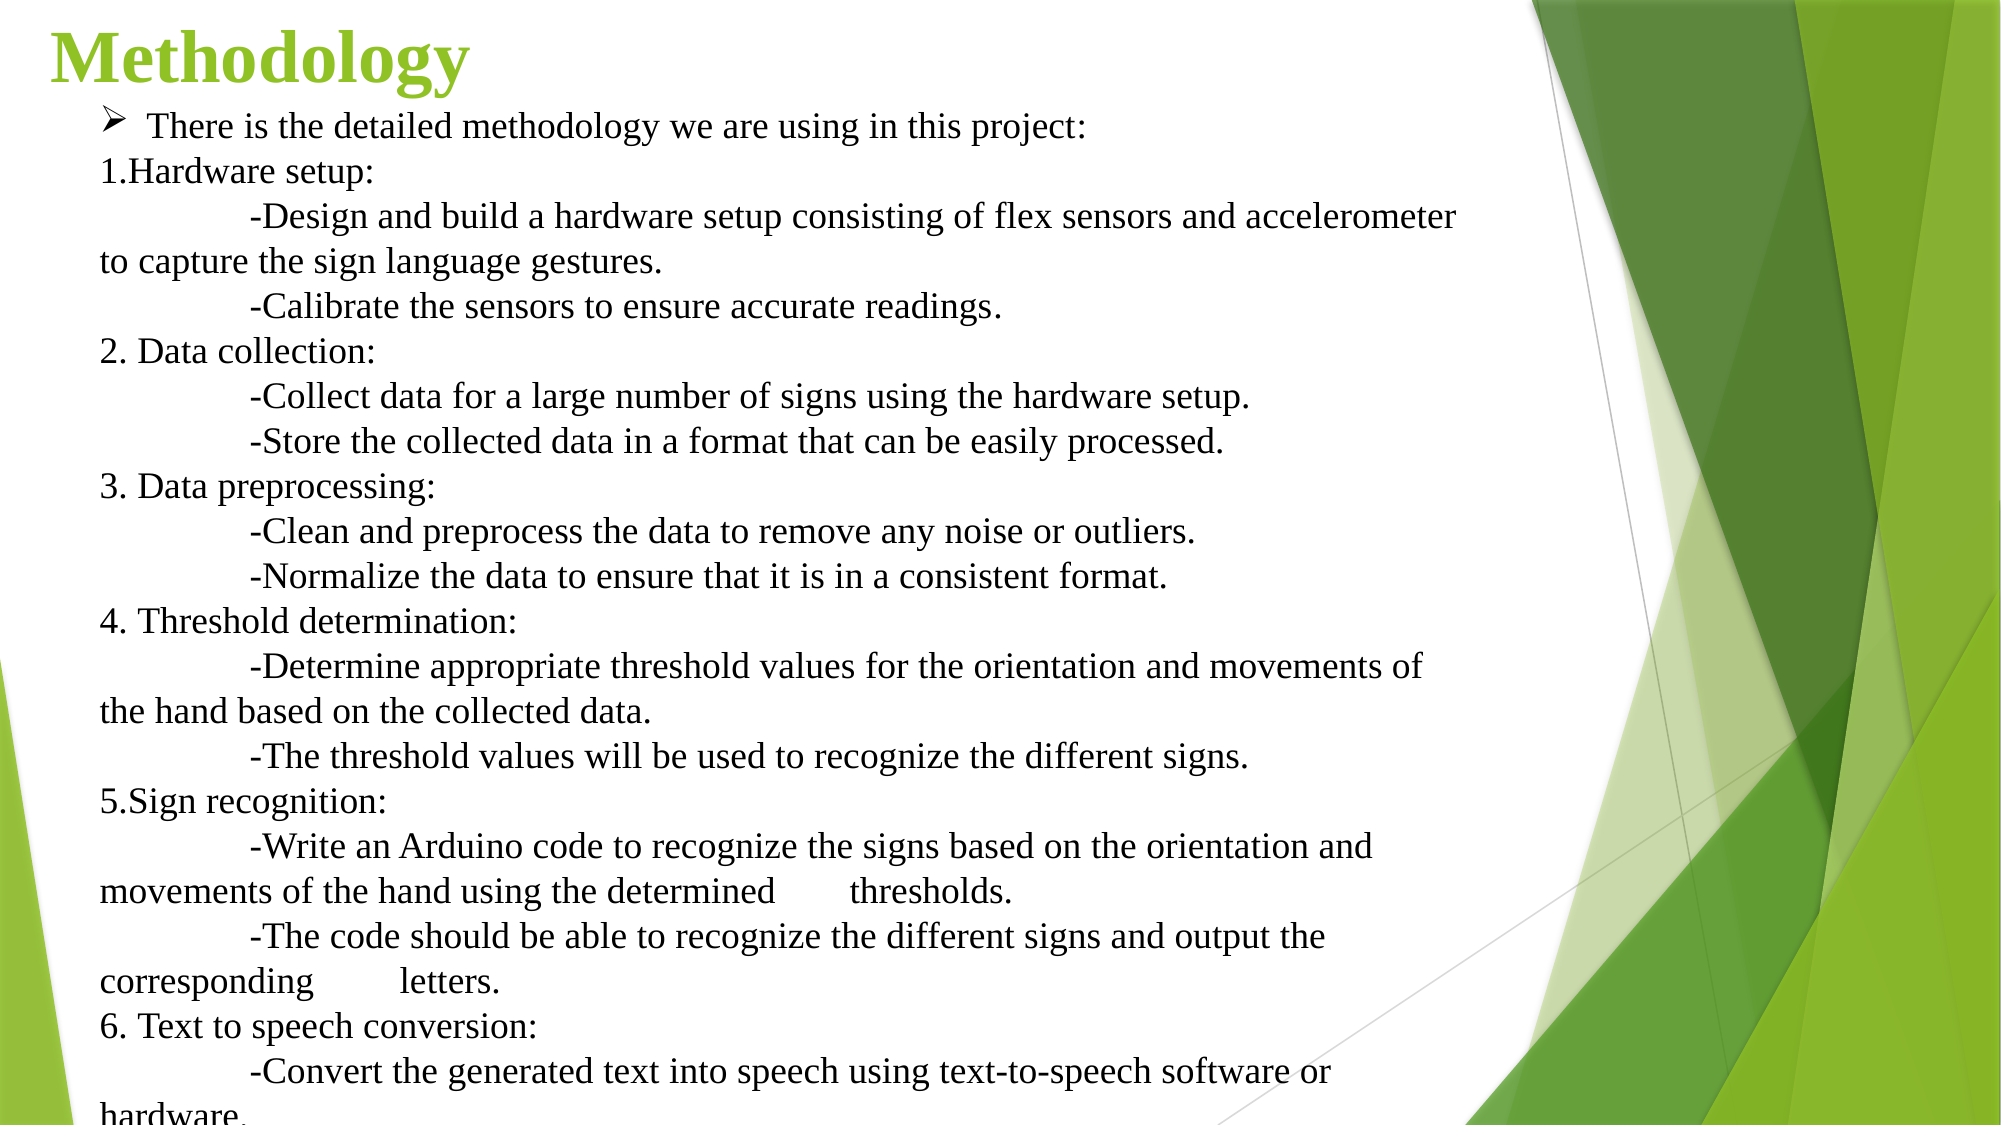

# Methodology
There is the detailed methodology we are using in this project:
1.Hardware setup:
	-Design and build a hardware setup consisting of flex sensors and accelerometer to capture the sign language gestures.
	-Calibrate the sensors to ensure accurate readings.
2. Data collection:
	-Collect data for a large number of signs using the hardware setup.
	-Store the collected data in a format that can be easily processed.
3. Data preprocessing:
	-Clean and preprocess the data to remove any noise or outliers.
	-Normalize the data to ensure that it is in a consistent format.
4. Threshold determination:
	-Determine appropriate threshold values for the orientation and movements of the hand based on the collected data.
	-The threshold values will be used to recognize the different signs.
5.Sign recognition:
	-Write an Arduino code to recognize the signs based on the orientation and movements of the hand using the determined 	thresholds.
	-The code should be able to recognize the different signs and output the corresponding 	letters.
6. Text to speech conversion:
	-Convert the generated text into speech using text-to-speech software or hardware.